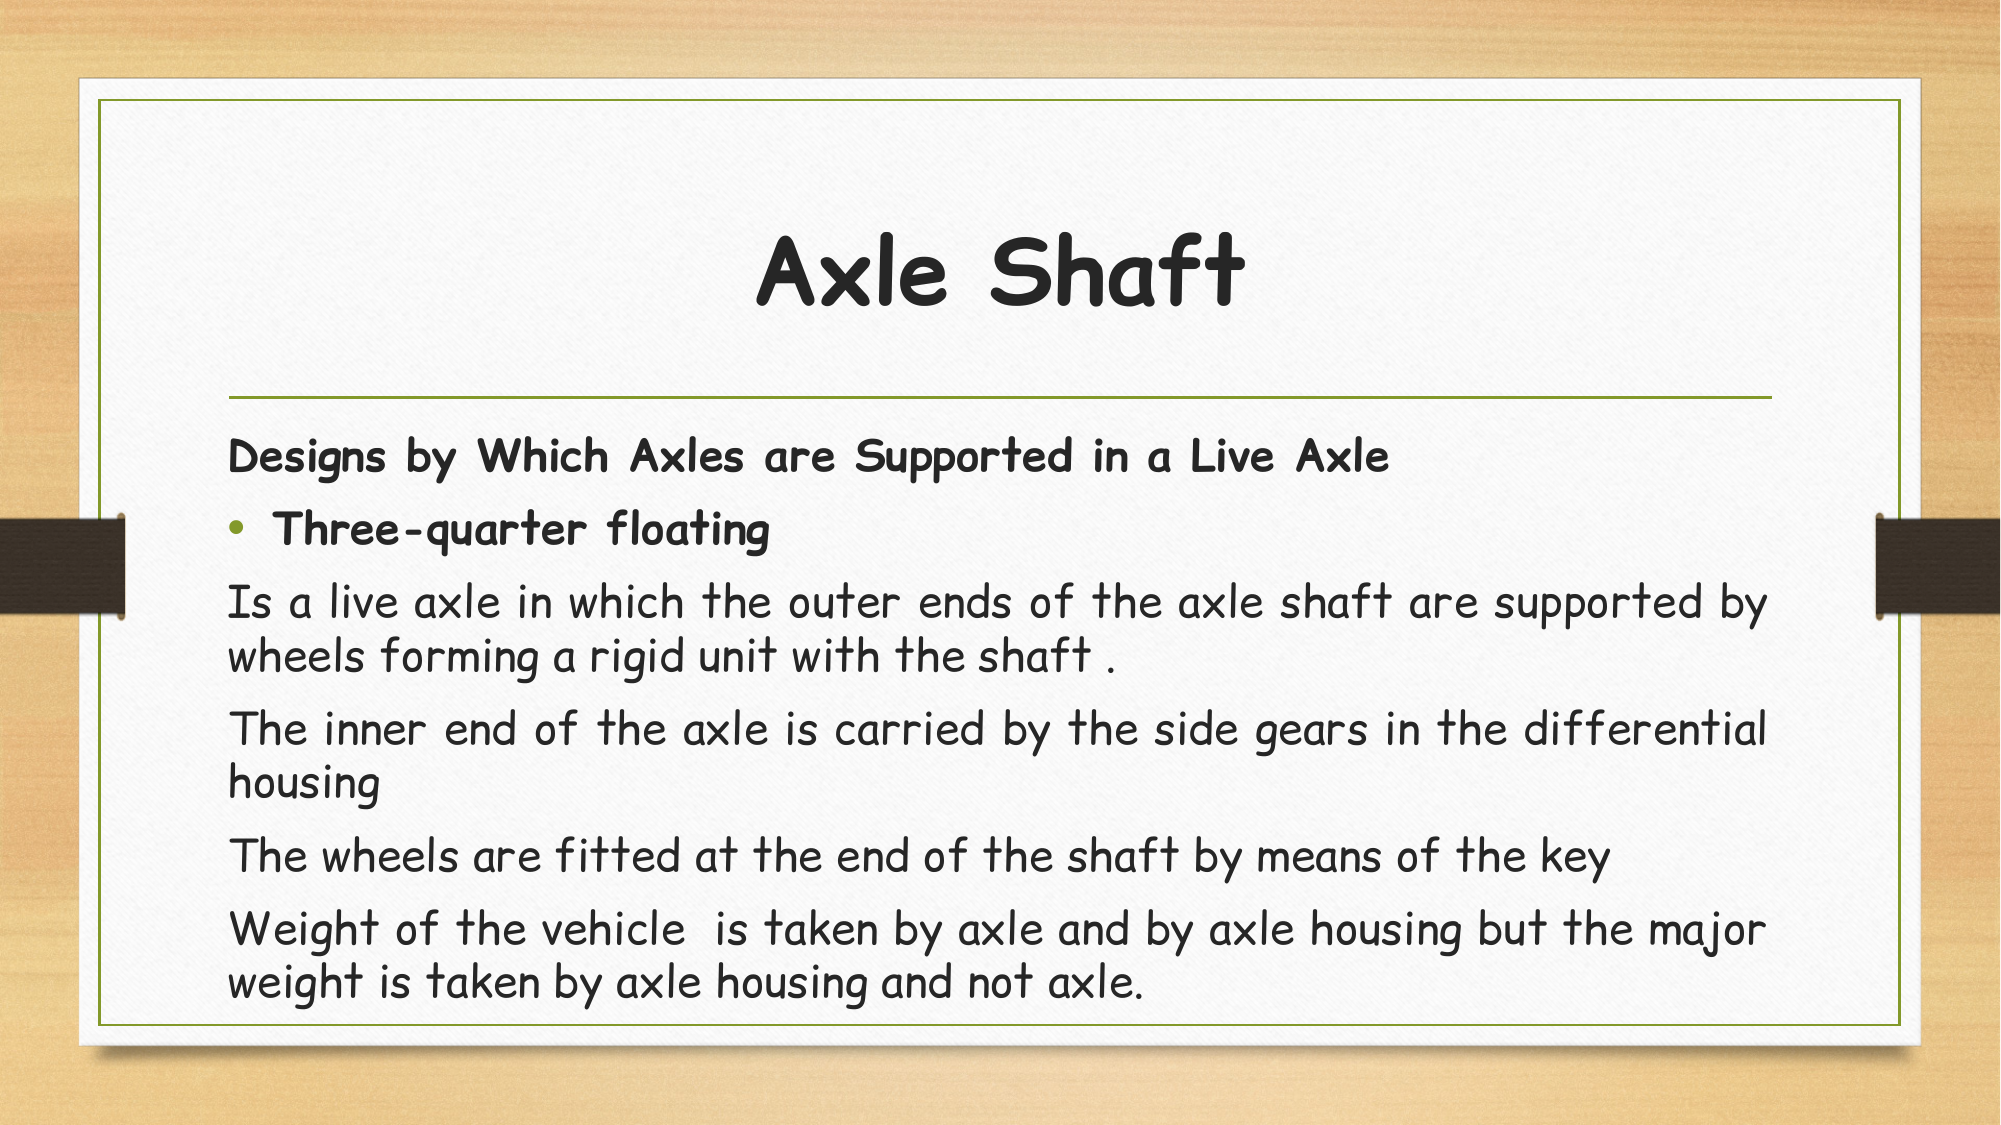

# Axle Shaft
Designs by Which Axles are Supported in a Live Axle
Three-quarter floating
Is a live axle in which the outer ends of the axle shaft are supported by wheels forming a rigid unit with the shaft .
The inner end of the axle is carried by the side gears in the differential housing
The wheels are fitted at the end of the shaft by means of the key
Weight of the vehicle  is taken by axle and by axle housing but the major weight is taken by axle housing and not axle.